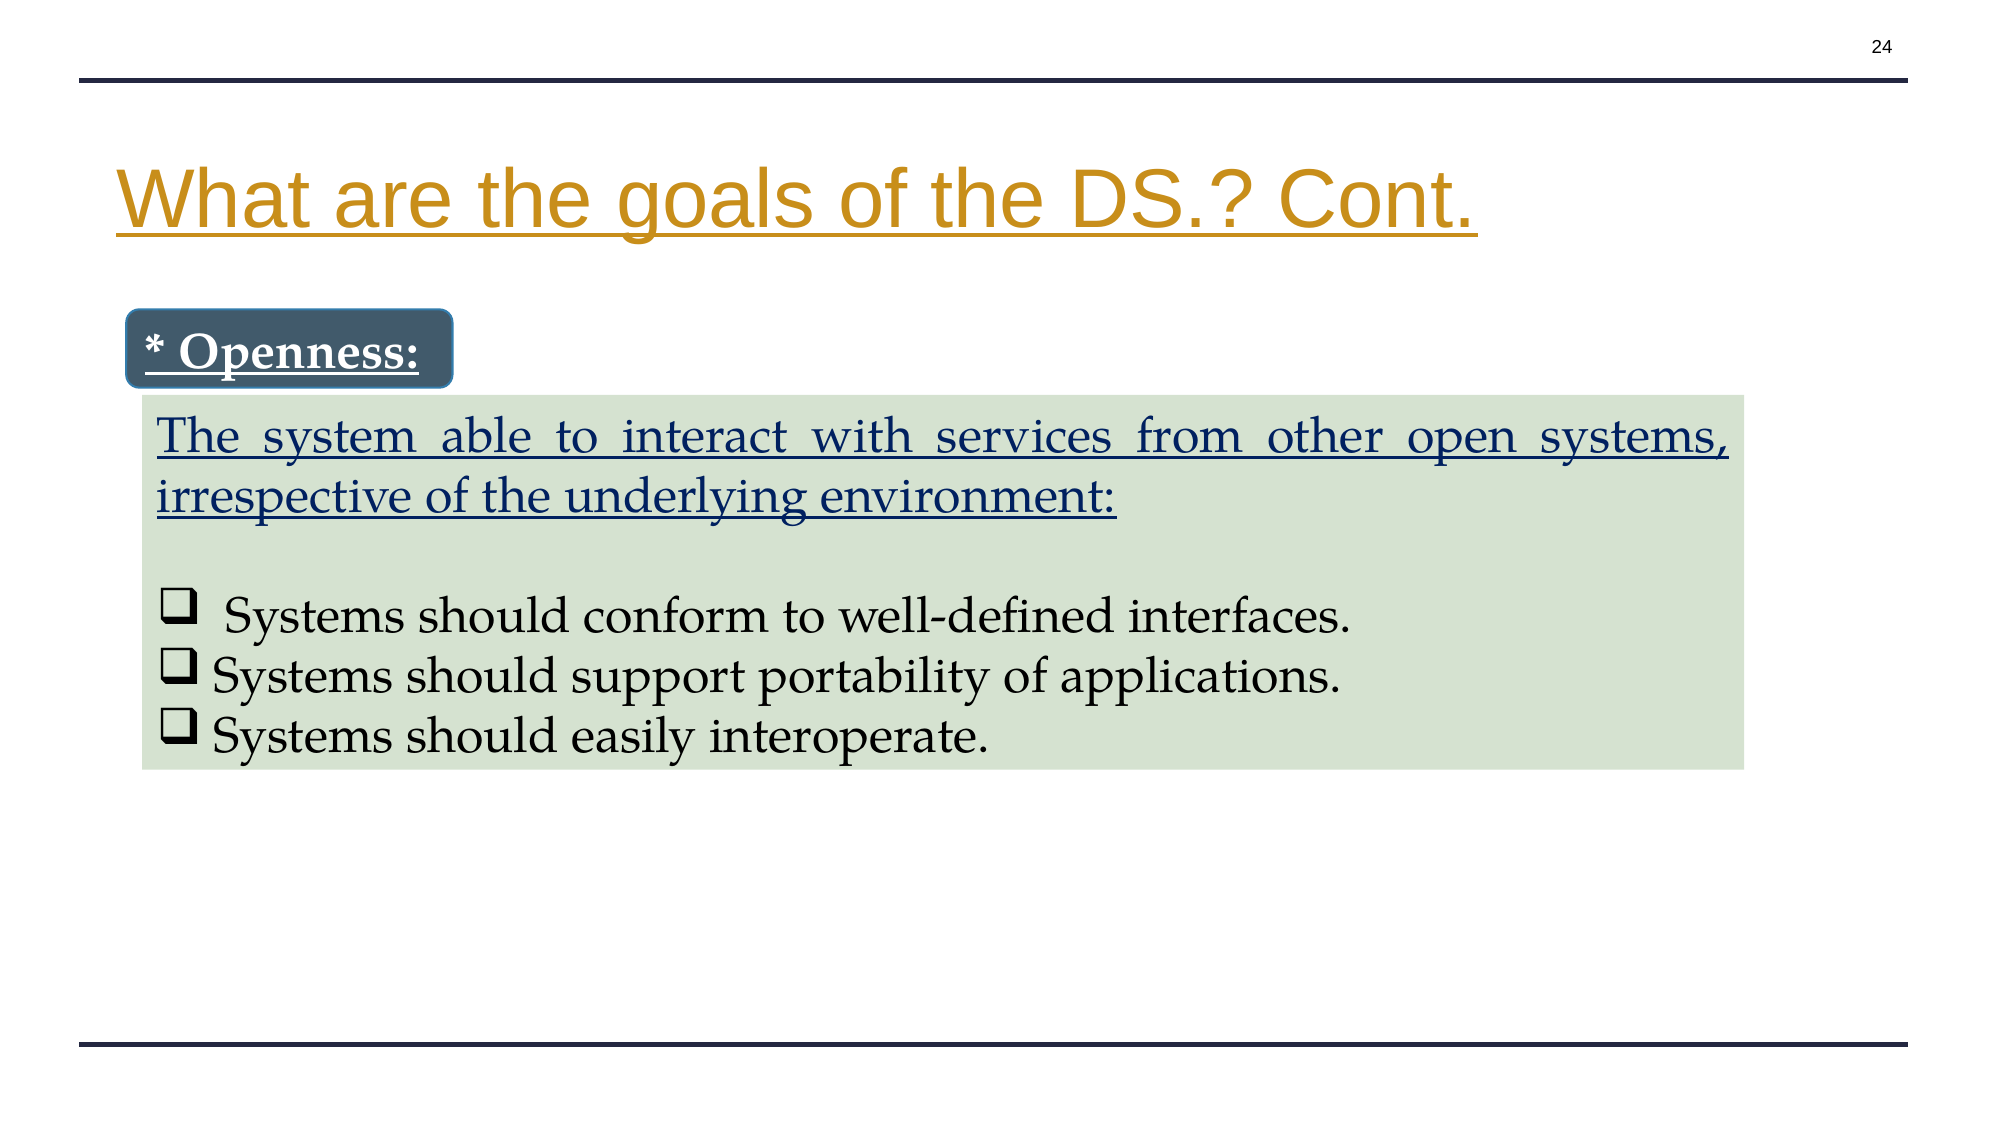

24
What are the goals of the DS.? Cont.
* Openness:
The system able to interact with services from other open systems, irrespective of the underlying environment:

 Systems should conform to well-defined interfaces.
Systems should support portability of applications.
Systems should easily interoperate.